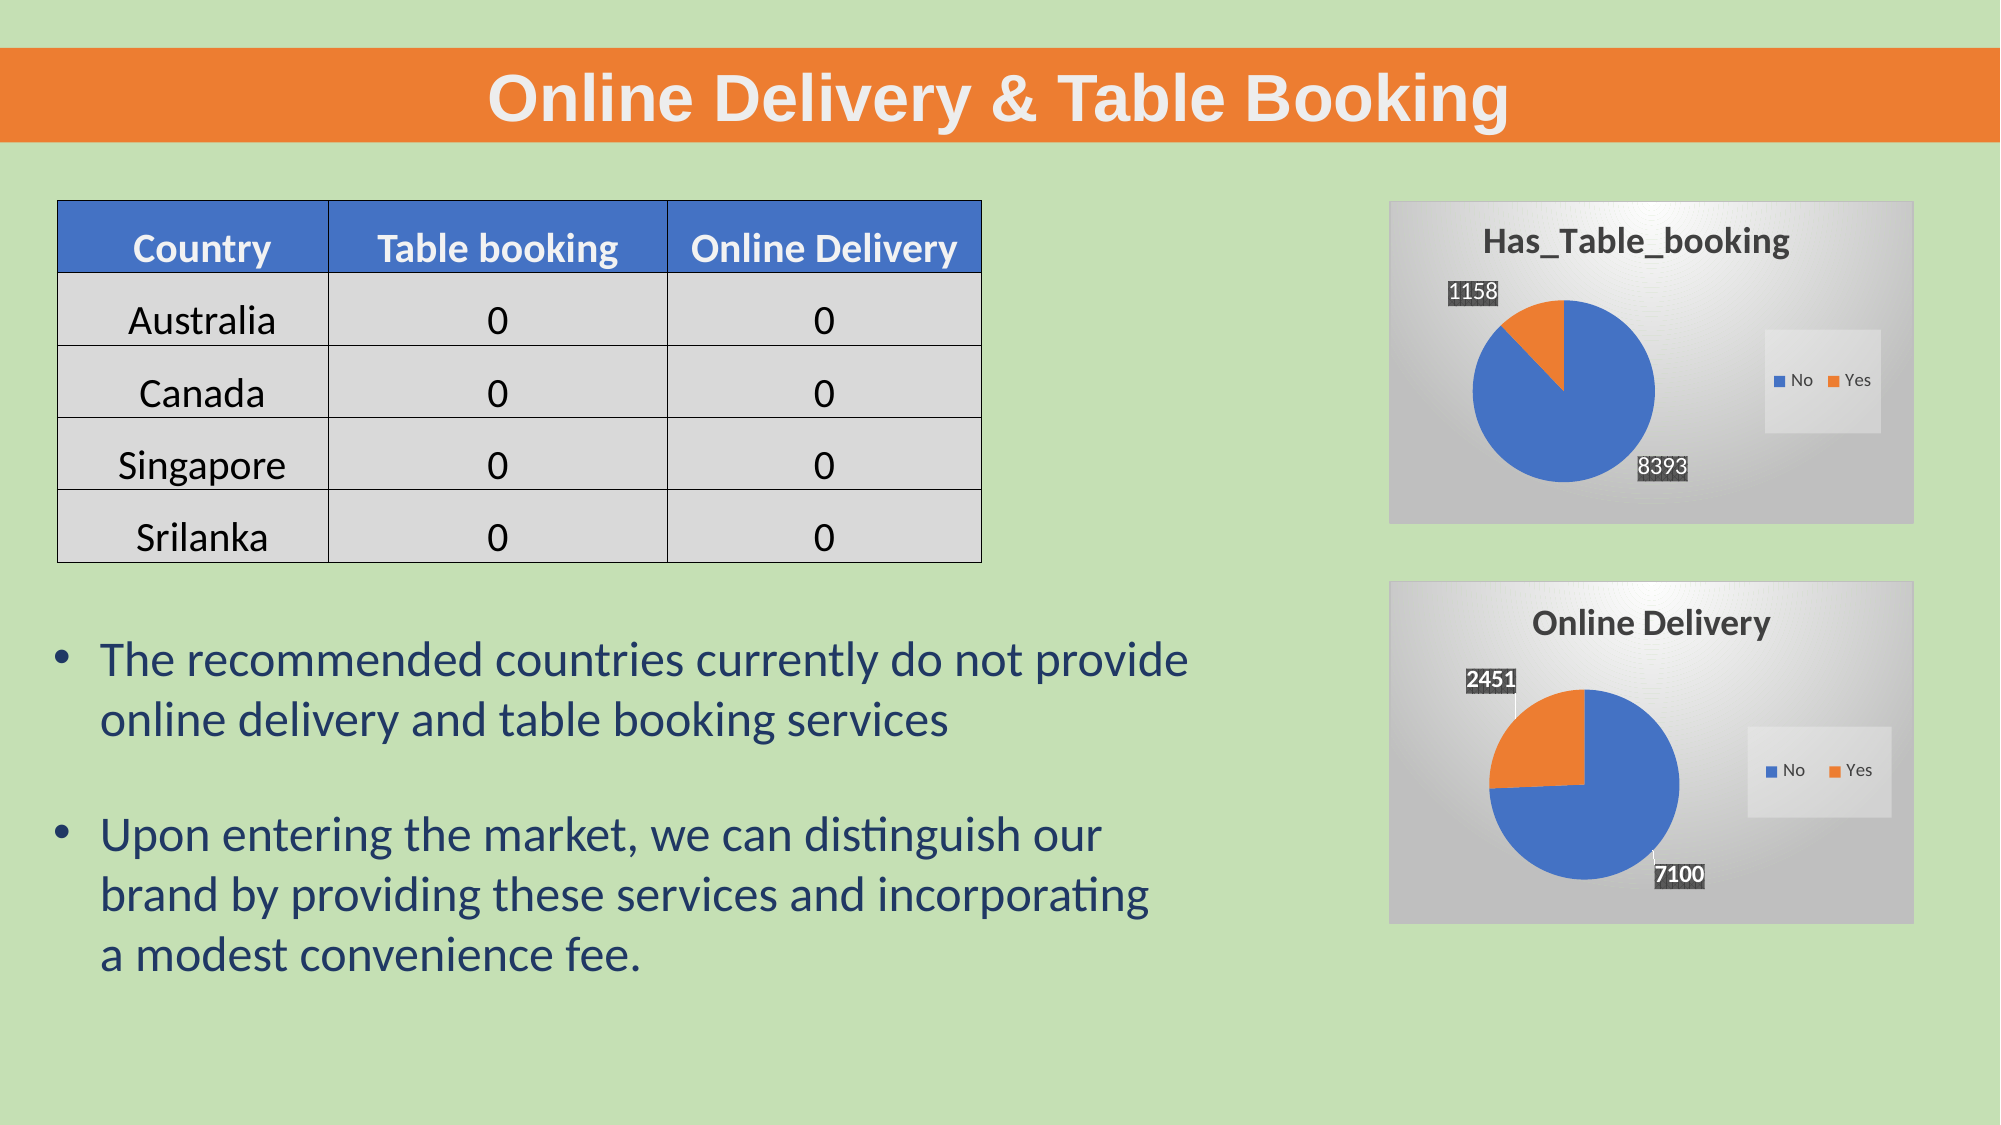

Online Delivery & Table Booking
| Country | Table booking | Online Delivery |
| --- | --- | --- |
| Australia | 0 | 0 |
| Canada | 0 | 0 |
| Singapore | 0 | 0 |
| Srilanka | 0 | 0 |

### Chart: Has_Table_booking

| Category | Total |
|---|---|
| No | 8393.0 |
| Yes | 1158.0 |

### Chart: Online Delivery

| Category | Total |
|---|---|
| No | 7100.0 |
| Yes | 2451.0 |
The recommended countries currently do not provide online delivery and table booking services
Upon entering the market, we can distinguish our brand by providing these services and incorporating a modest convenience fee.